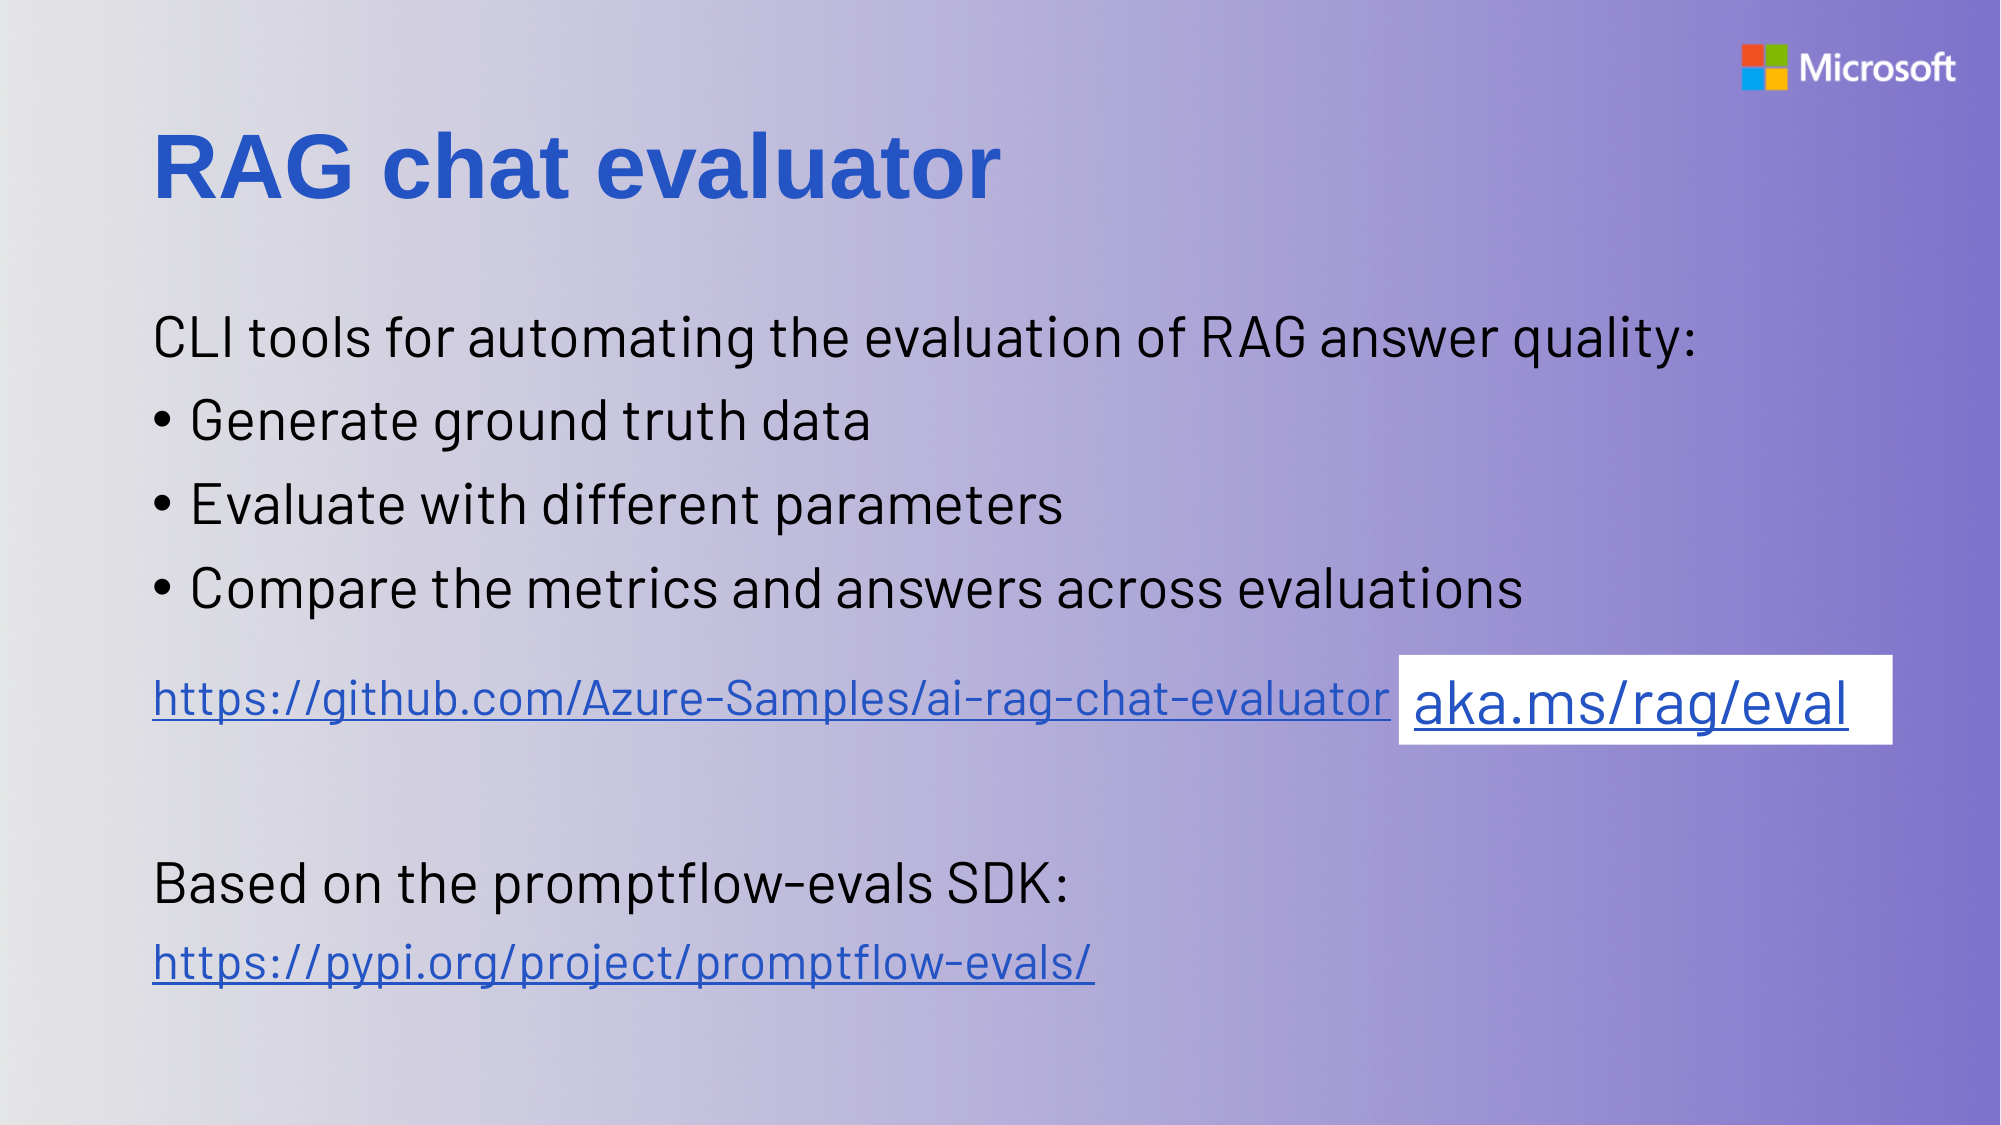

# RAG chat evaluator
CLI tools for automating the evaluation of RAG answer quality:
Generate ground truth data
Evaluate with different parameters
Compare the metrics and answers across evaluations
aka.ms/rag/eval
https://github.com/Azure-Samples/ai-rag-chat-evaluator
Based on the promptflow-evals SDK:
https://pypi.org/project/promptflow-evals/